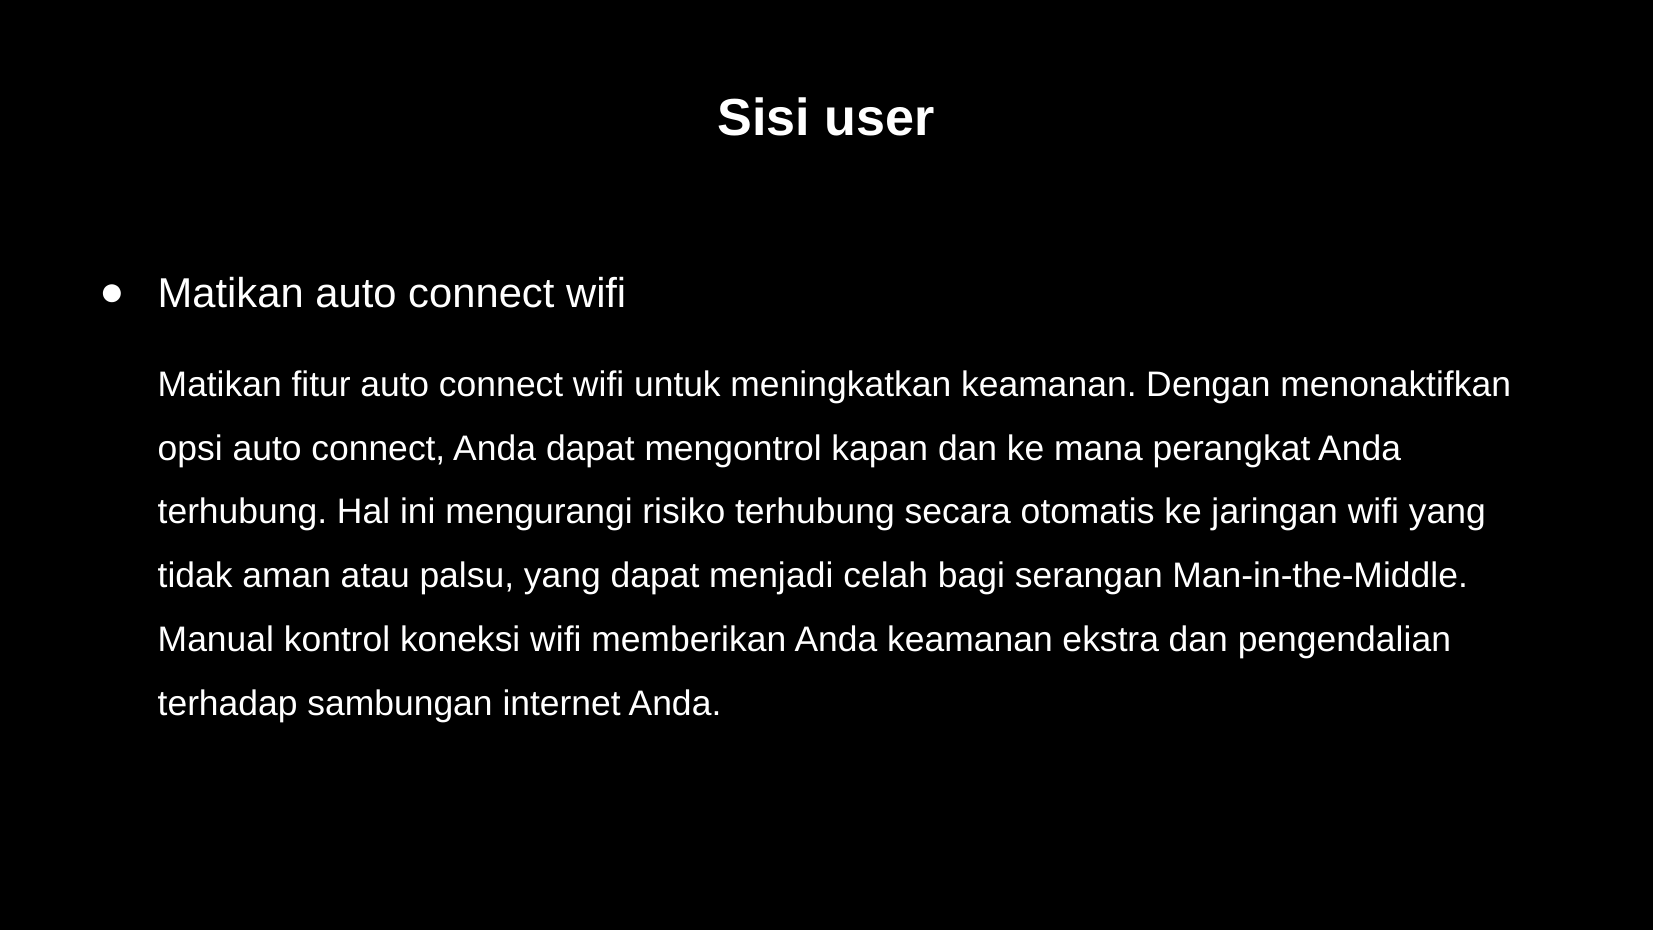

Sisi user

Matikan auto connect wifi
Matikan fitur auto connect wifi untuk meningkatkan keamanan. Dengan menonaktifkan opsi auto connect, Anda dapat mengontrol kapan dan ke mana perangkat Anda terhubung. Hal ini mengurangi risiko terhubung secara otomatis ke jaringan wifi yang tidak aman atau palsu, yang dapat menjadi celah bagi serangan Man-in-the-Middle. Manual kontrol koneksi wifi memberikan Anda keamanan ekstra dan pengendalian terhadap sambungan internet Anda.